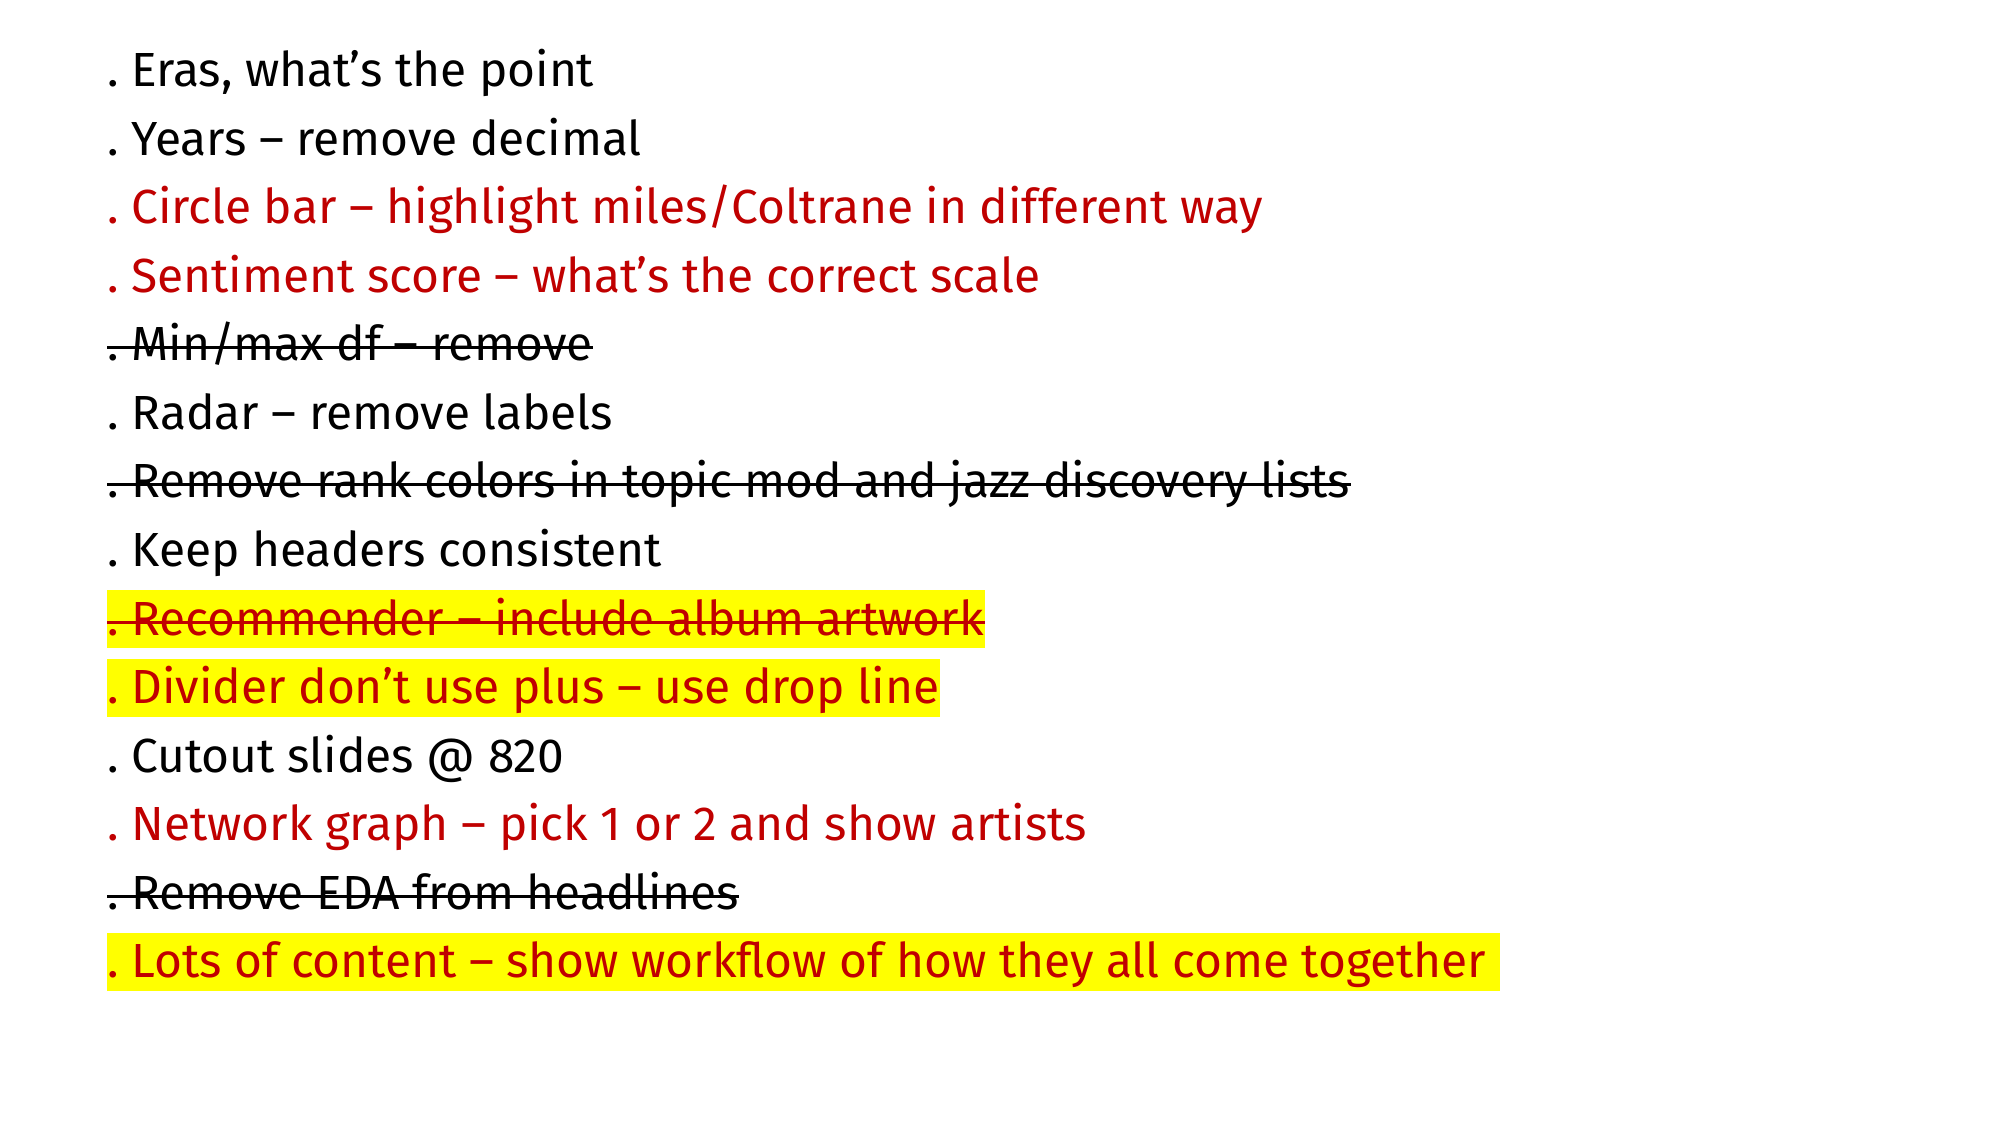

. Eras, what’s the point
. Years – remove decimal
. Circle bar – highlight miles/Coltrane in different way
. Sentiment score – what’s the correct scale
. Min/max df – remove
. Radar – remove labels
. Remove rank colors in topic mod and jazz discovery lists
. Keep headers consistent
. Recommender – include album artwork
. Divider don’t use plus – use drop line
. Cutout slides @ 820
. Network graph – pick 1 or 2 and show artists
. Remove EDA from headlines
. Lots of content – show workflow of how they all come together